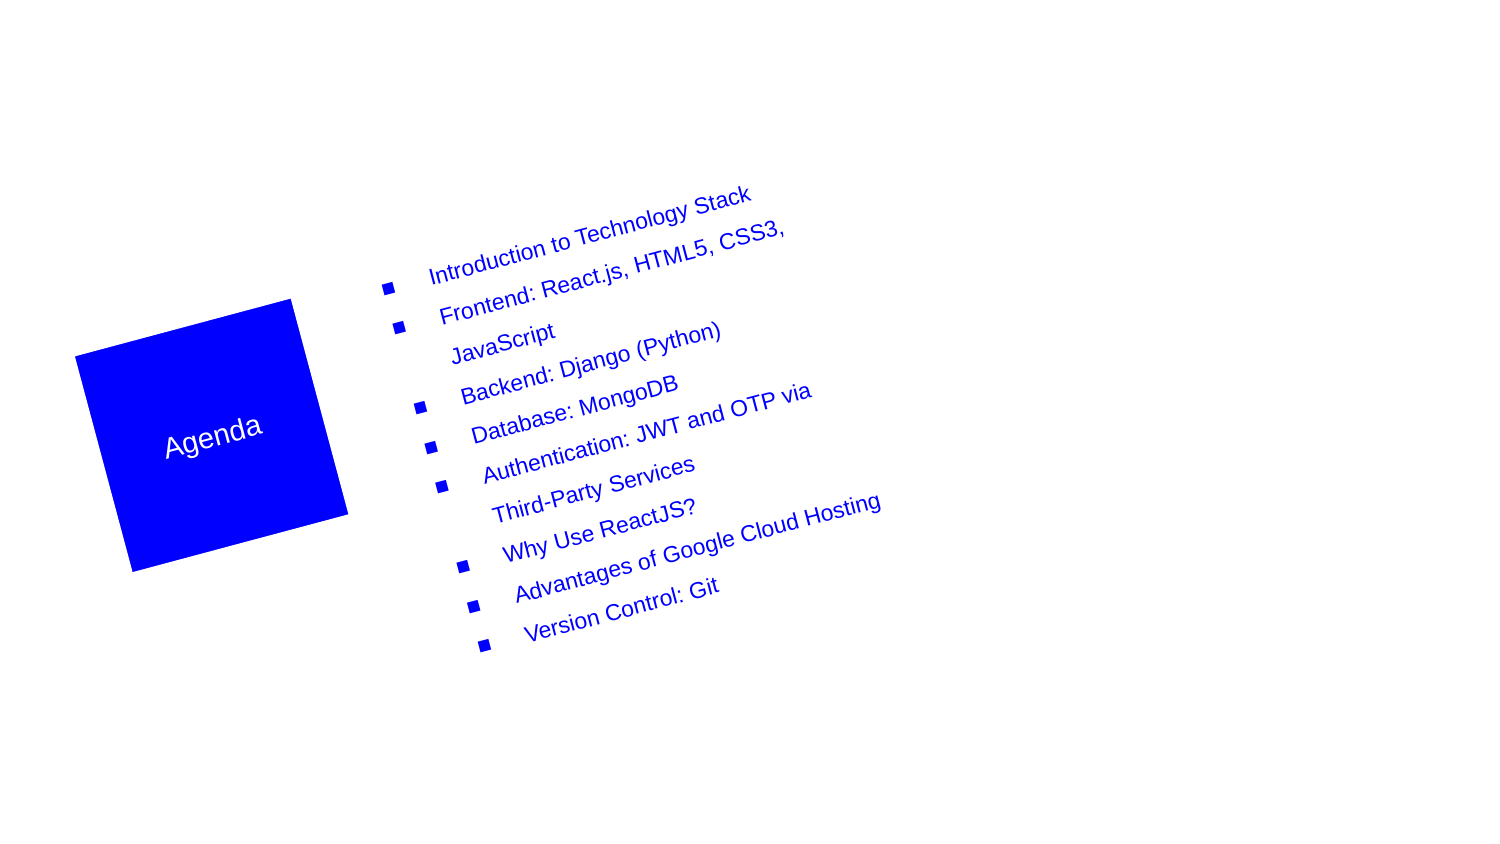

Introduction to Technology Stack
Frontend: React.js, HTML5, CSS3, JavaScript
Backend: Django (Python)
Database: MongoDB
Authentication: JWT and OTP via Third-Party Services
Why Use ReactJS?
Advantages of Google Cloud Hosting
Version Control: Git
Agenda